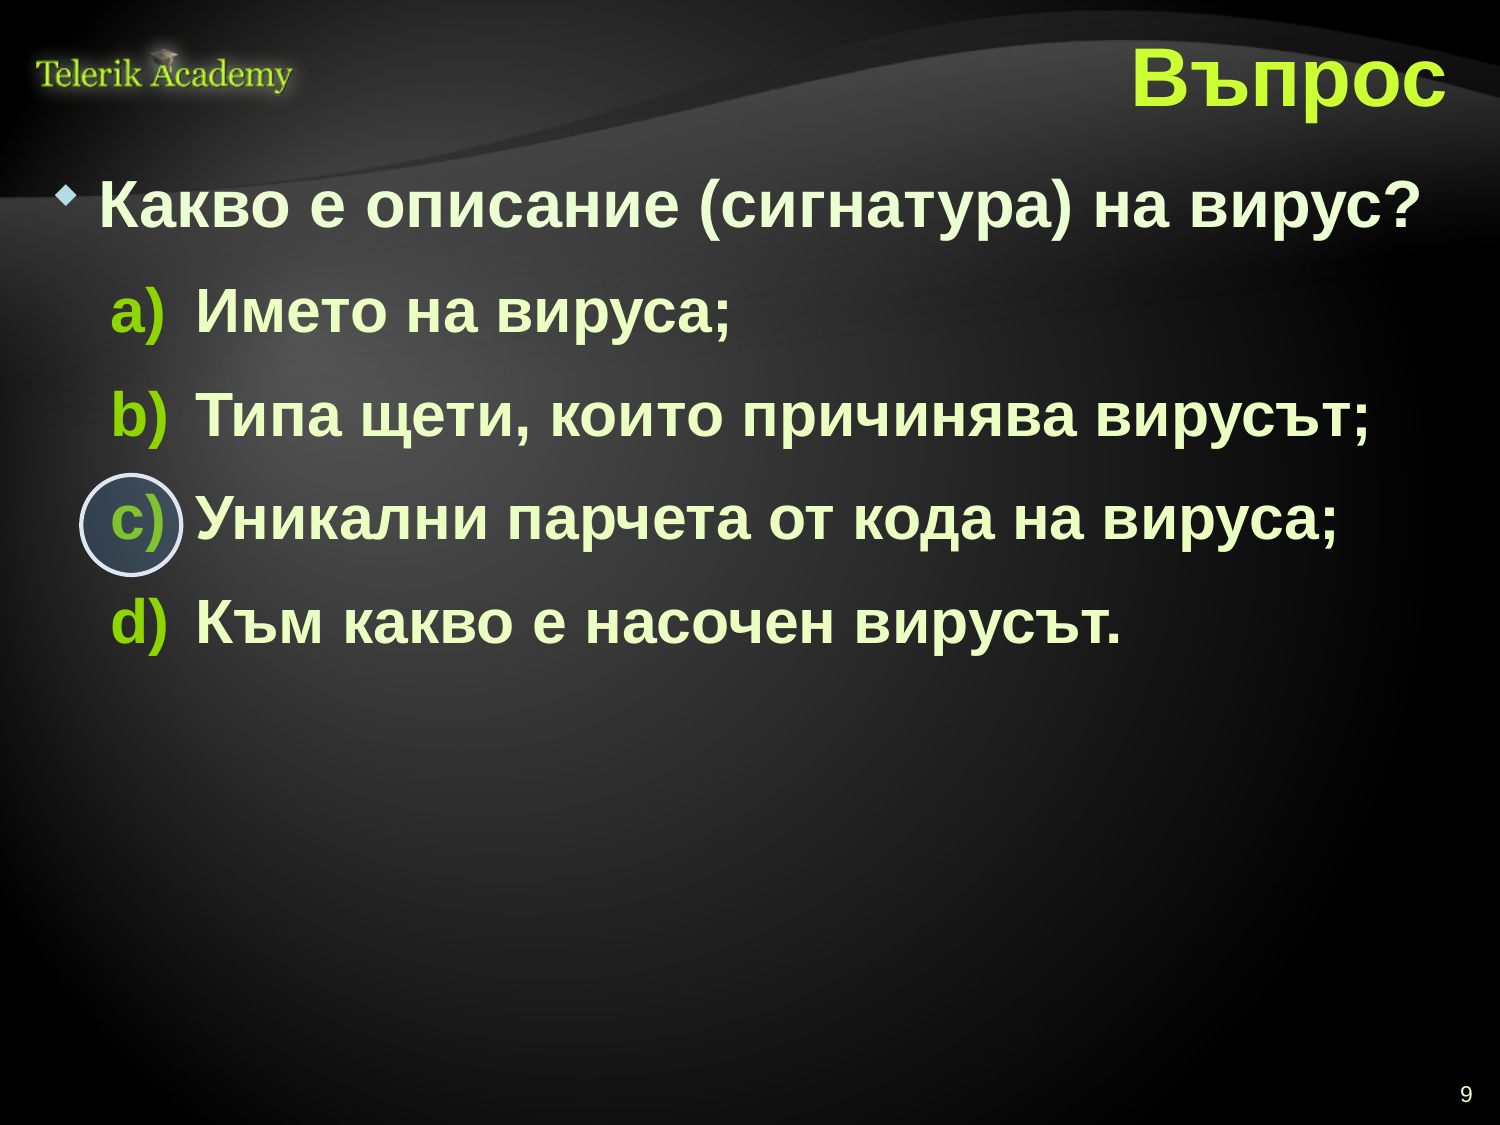

# Въпрос
Какво е описание (сигнатура) на вирус?
Името на вируса;
Типа щети, които причинява вирусът;
Уникални парчета от кода на вируса;
Към какво е насочен вирусът.

9